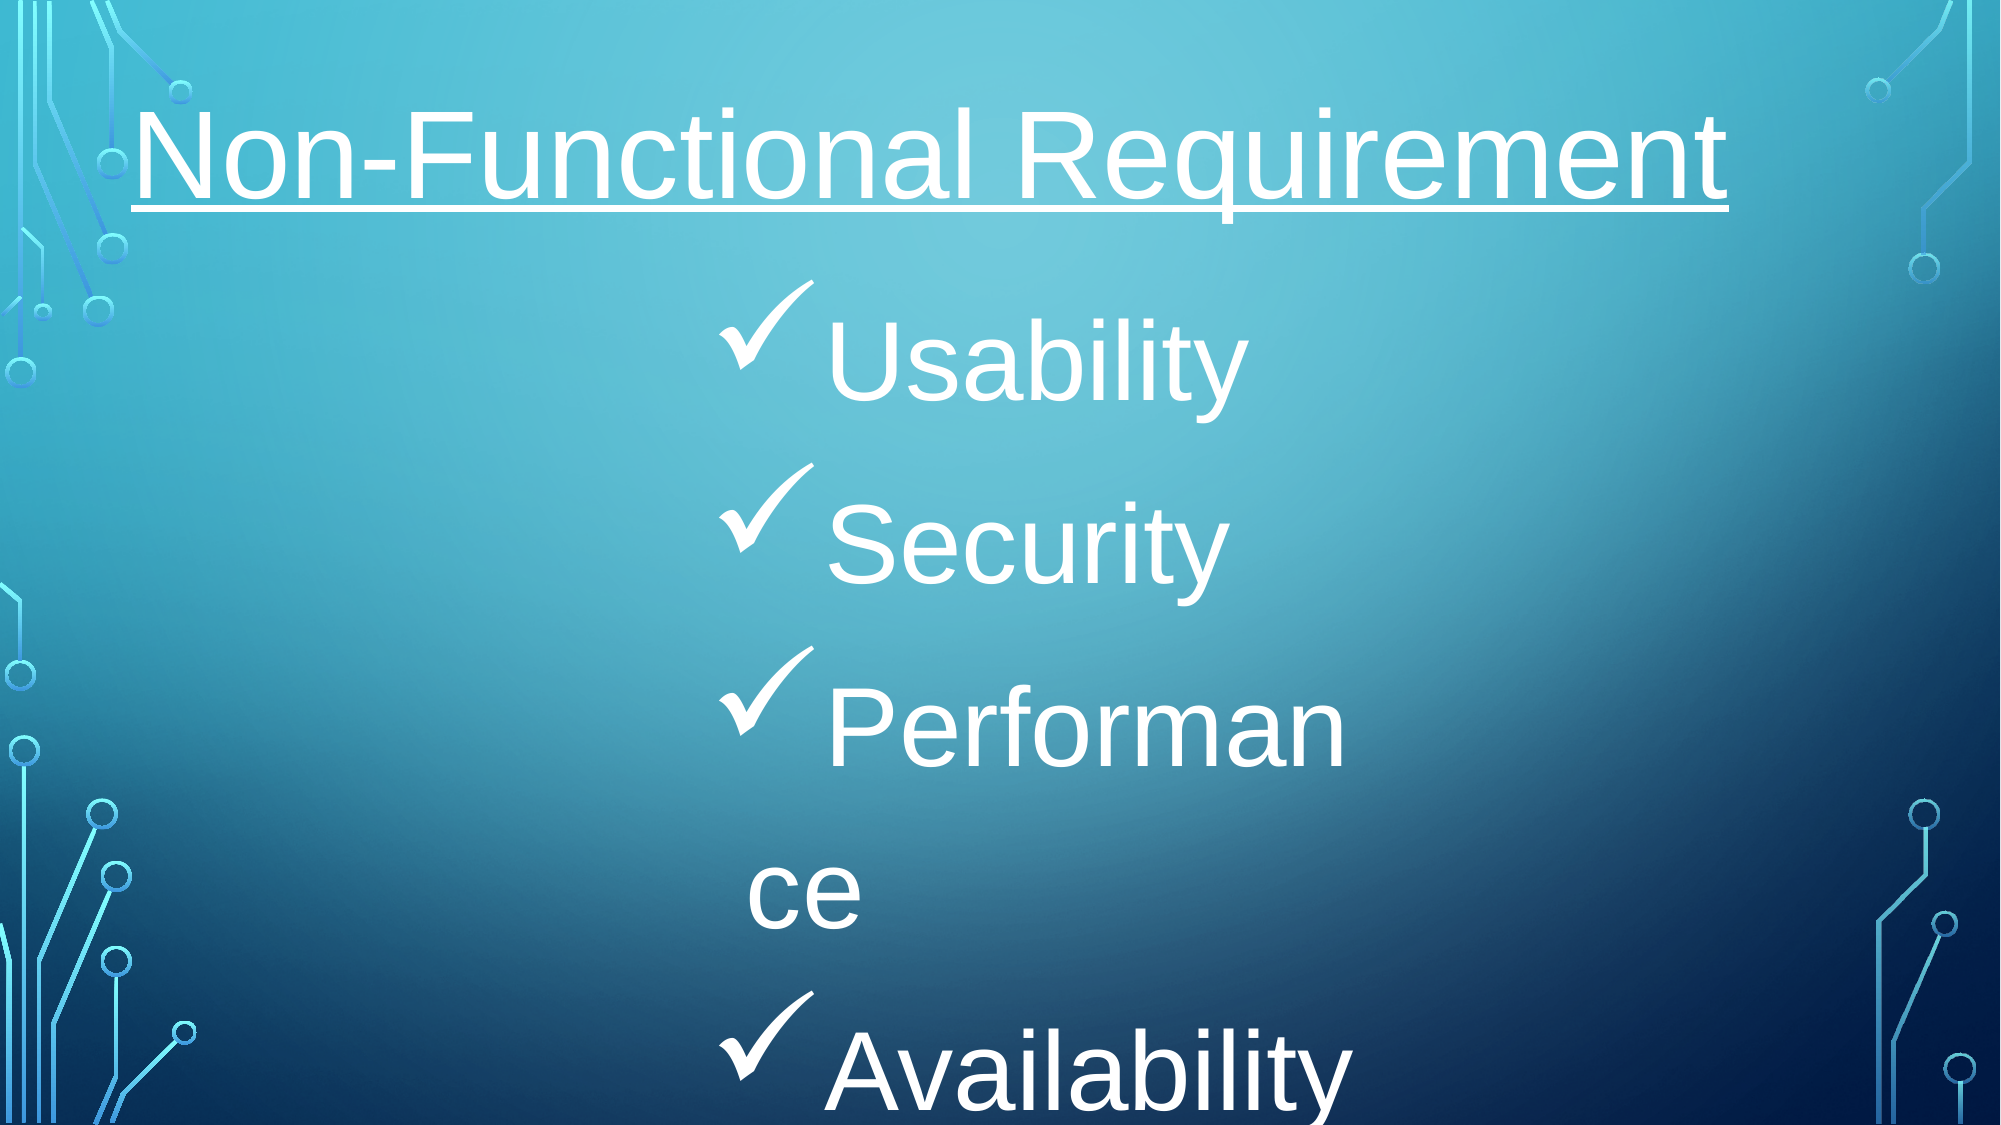

# Non-Functional Requirement
Usability
Security
Performance
Availability